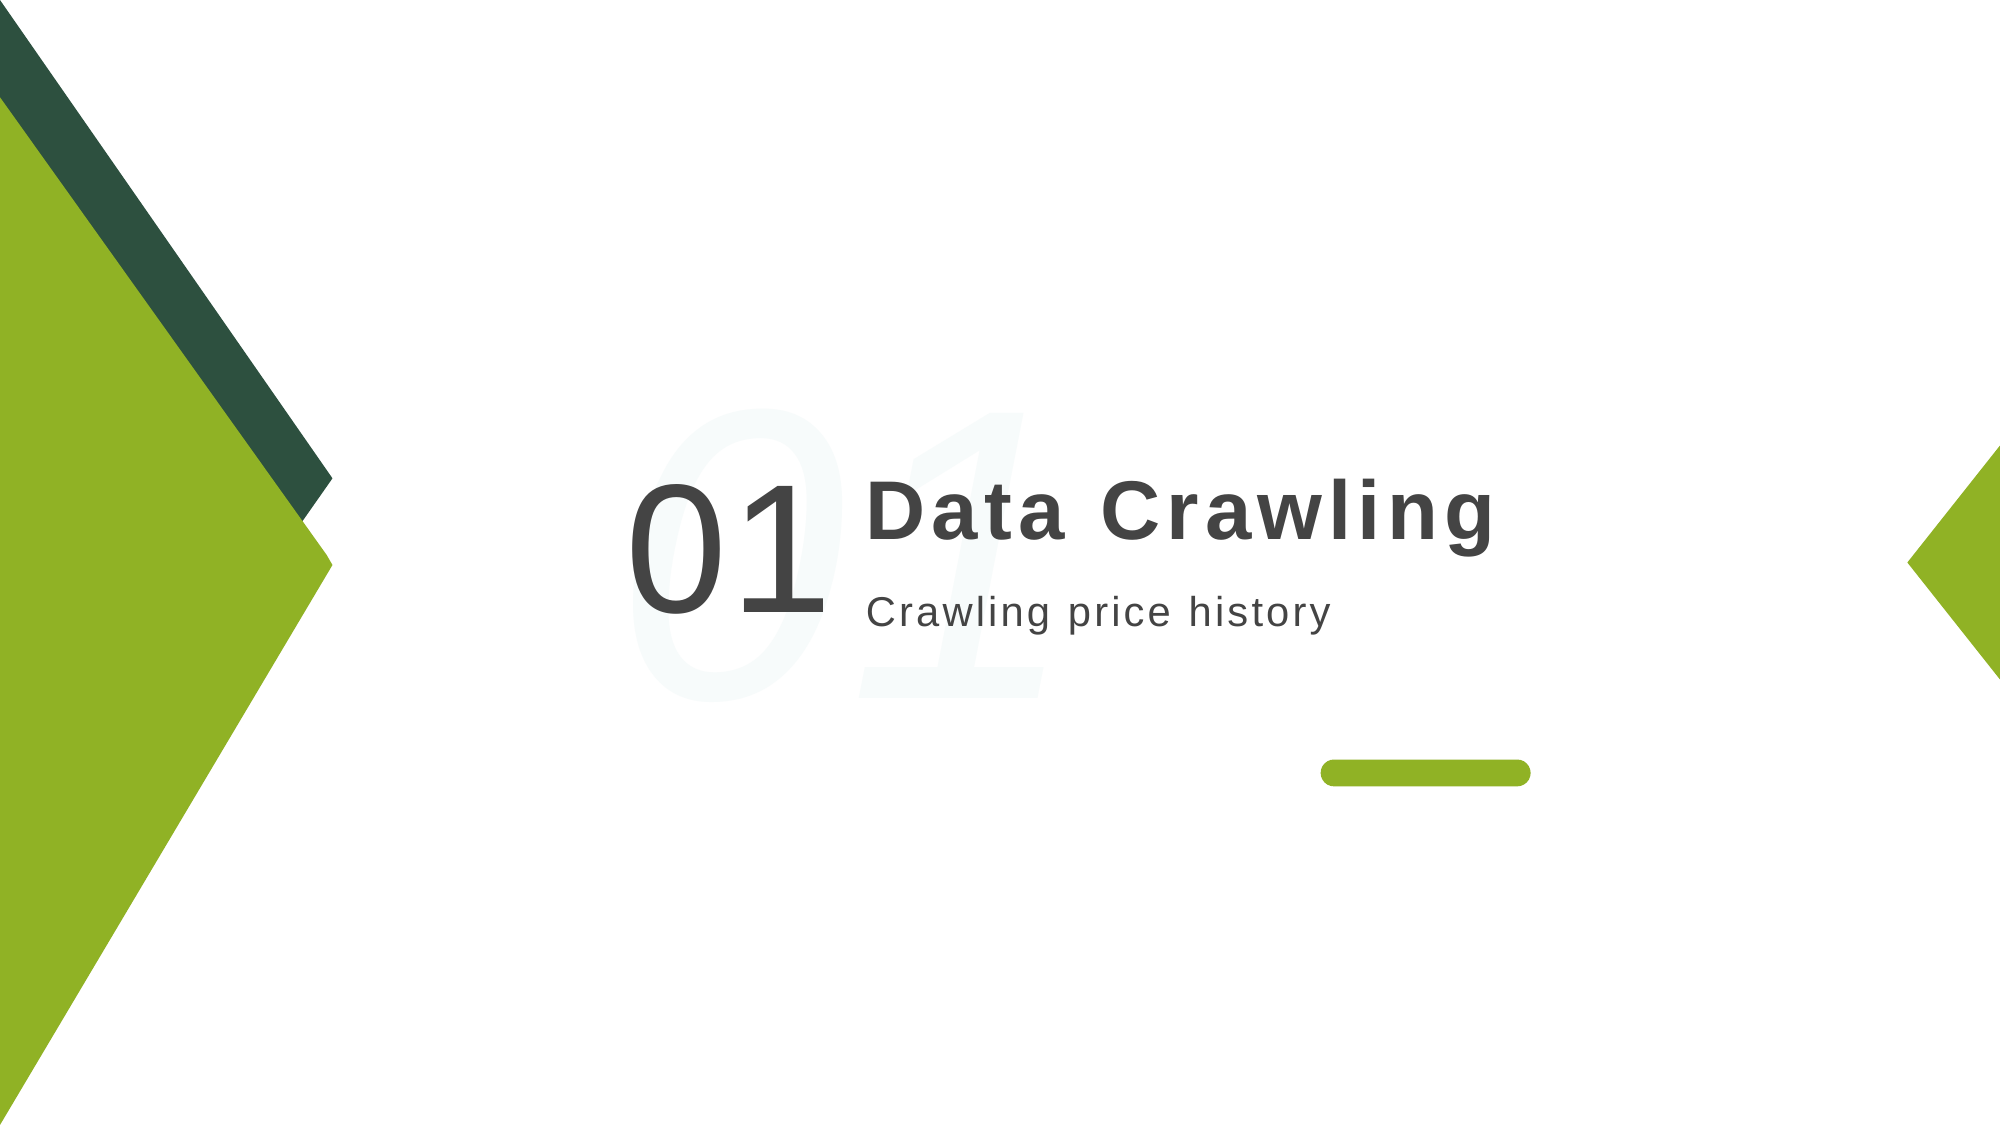

01
01
# Data Crawling
Crawling price history